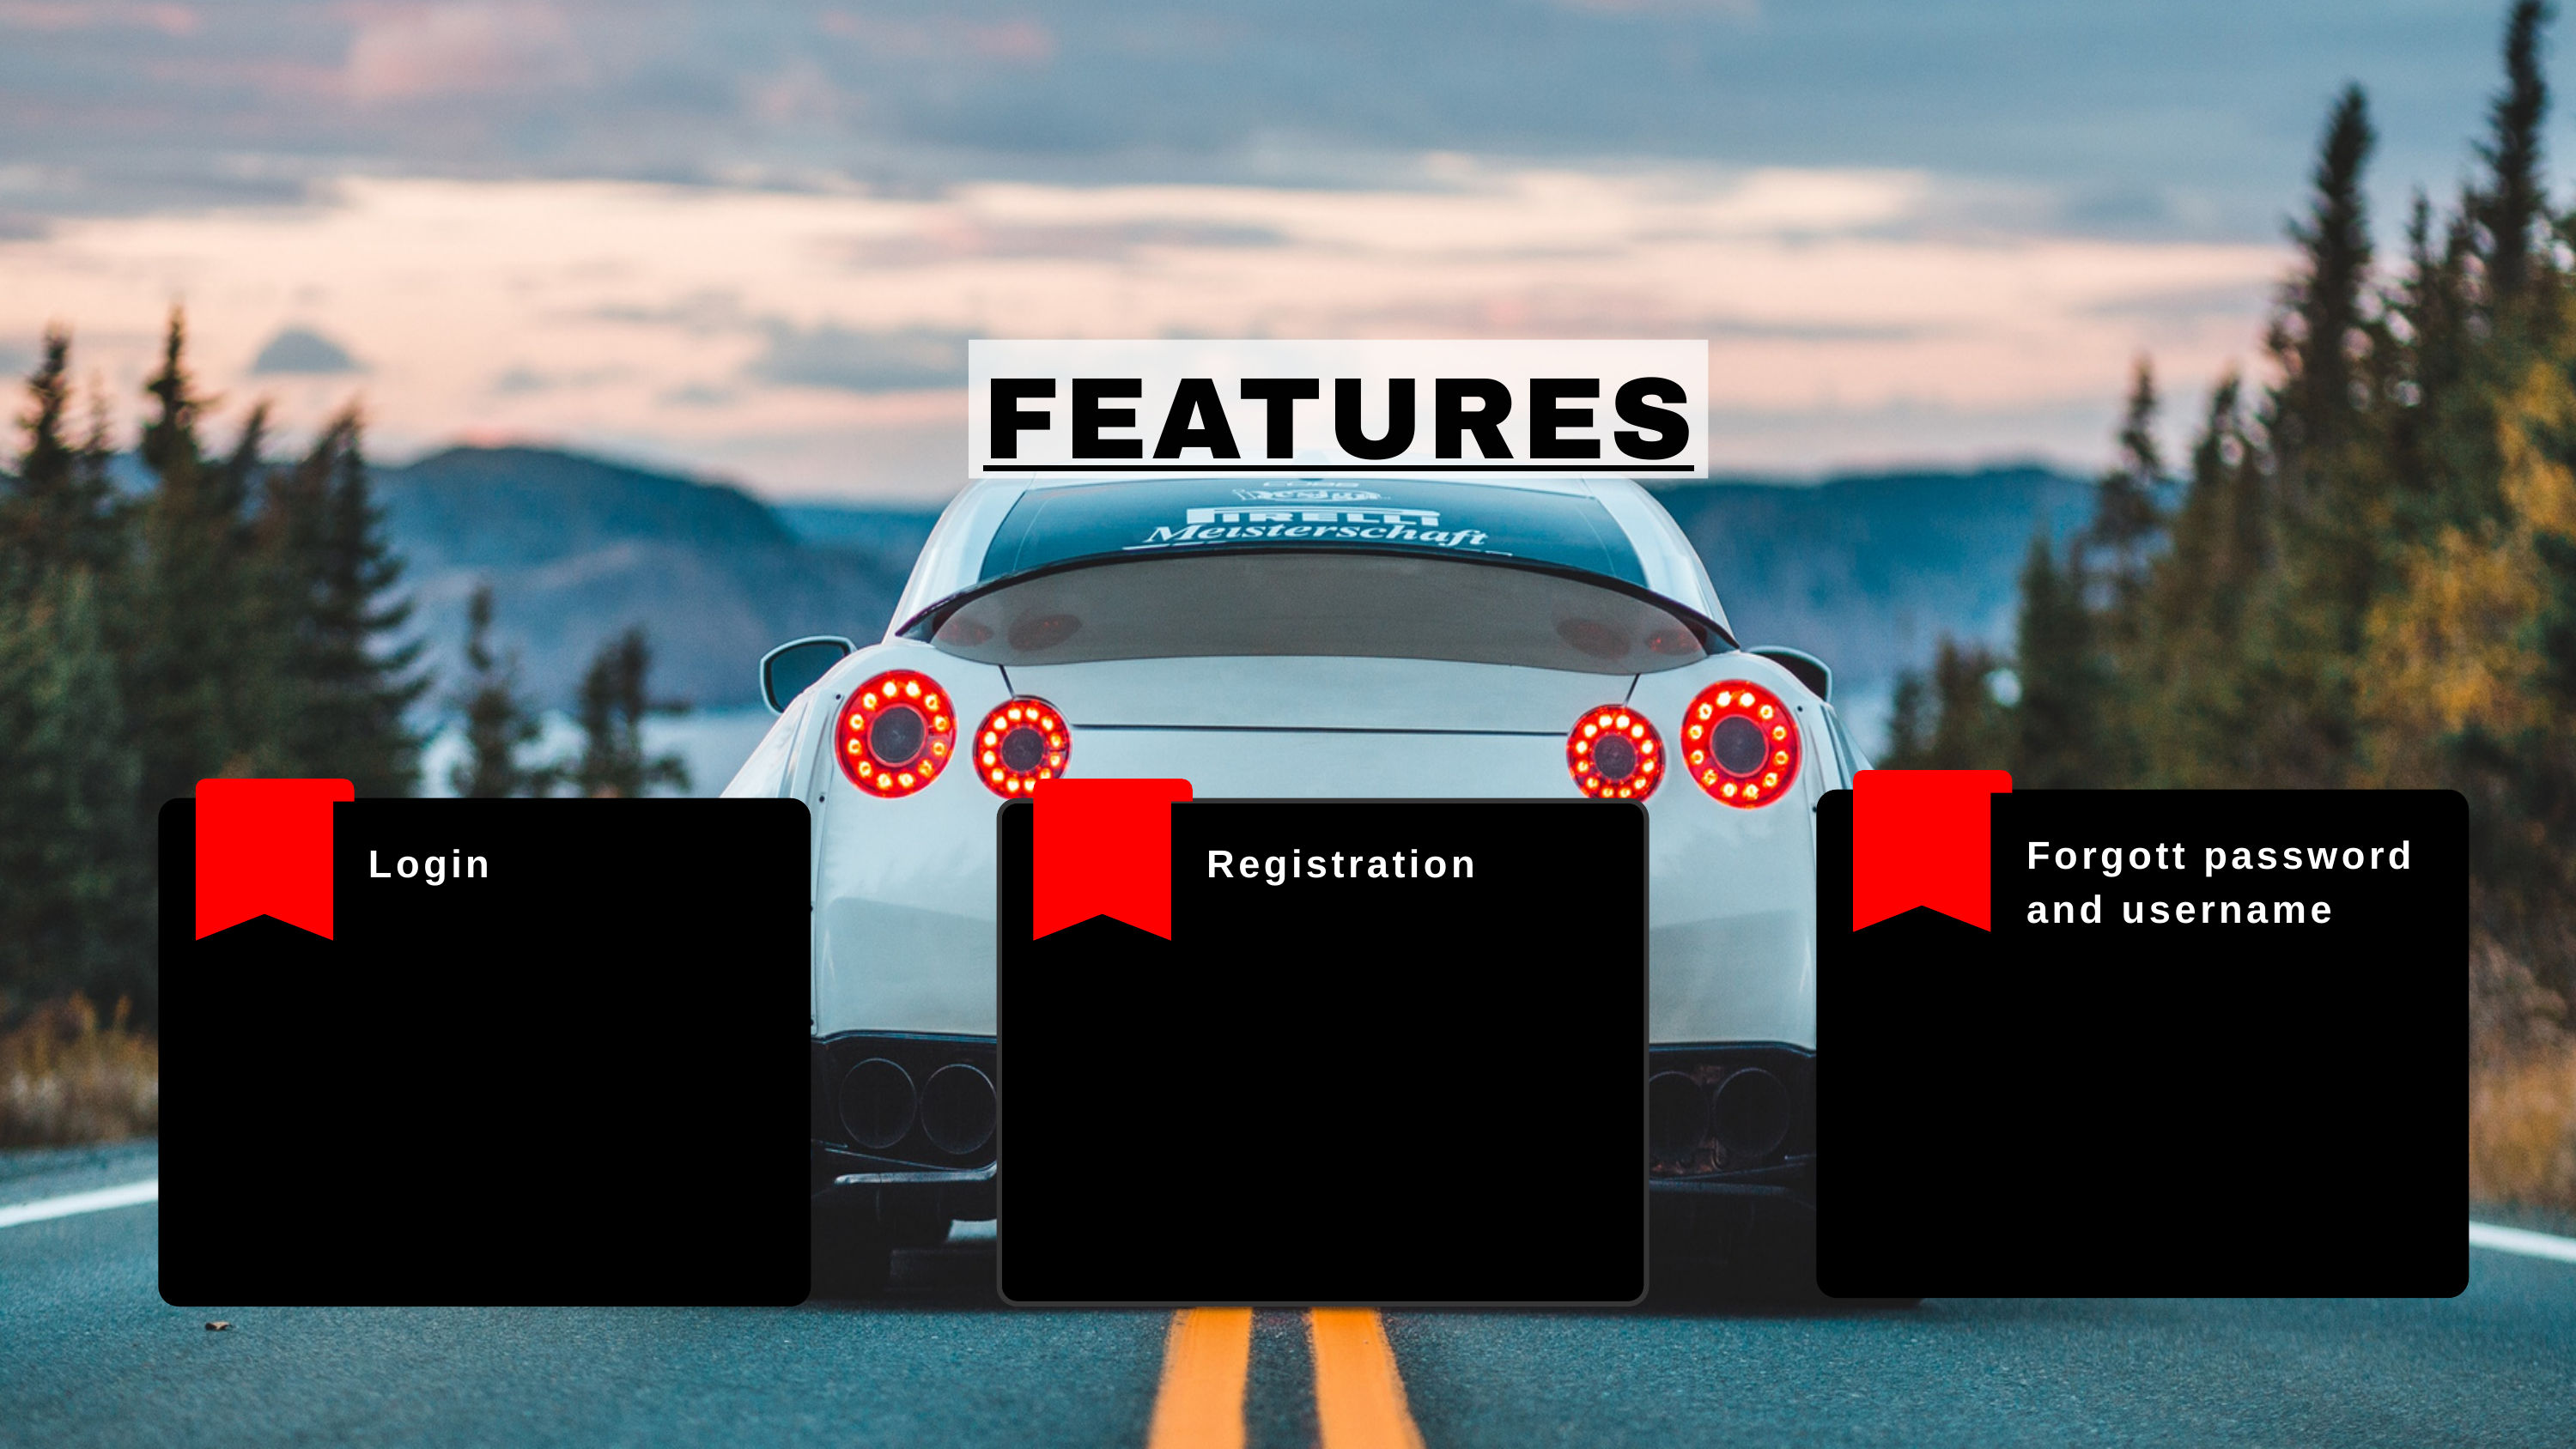

FEATURES

Forgott password and username
Login
Registration